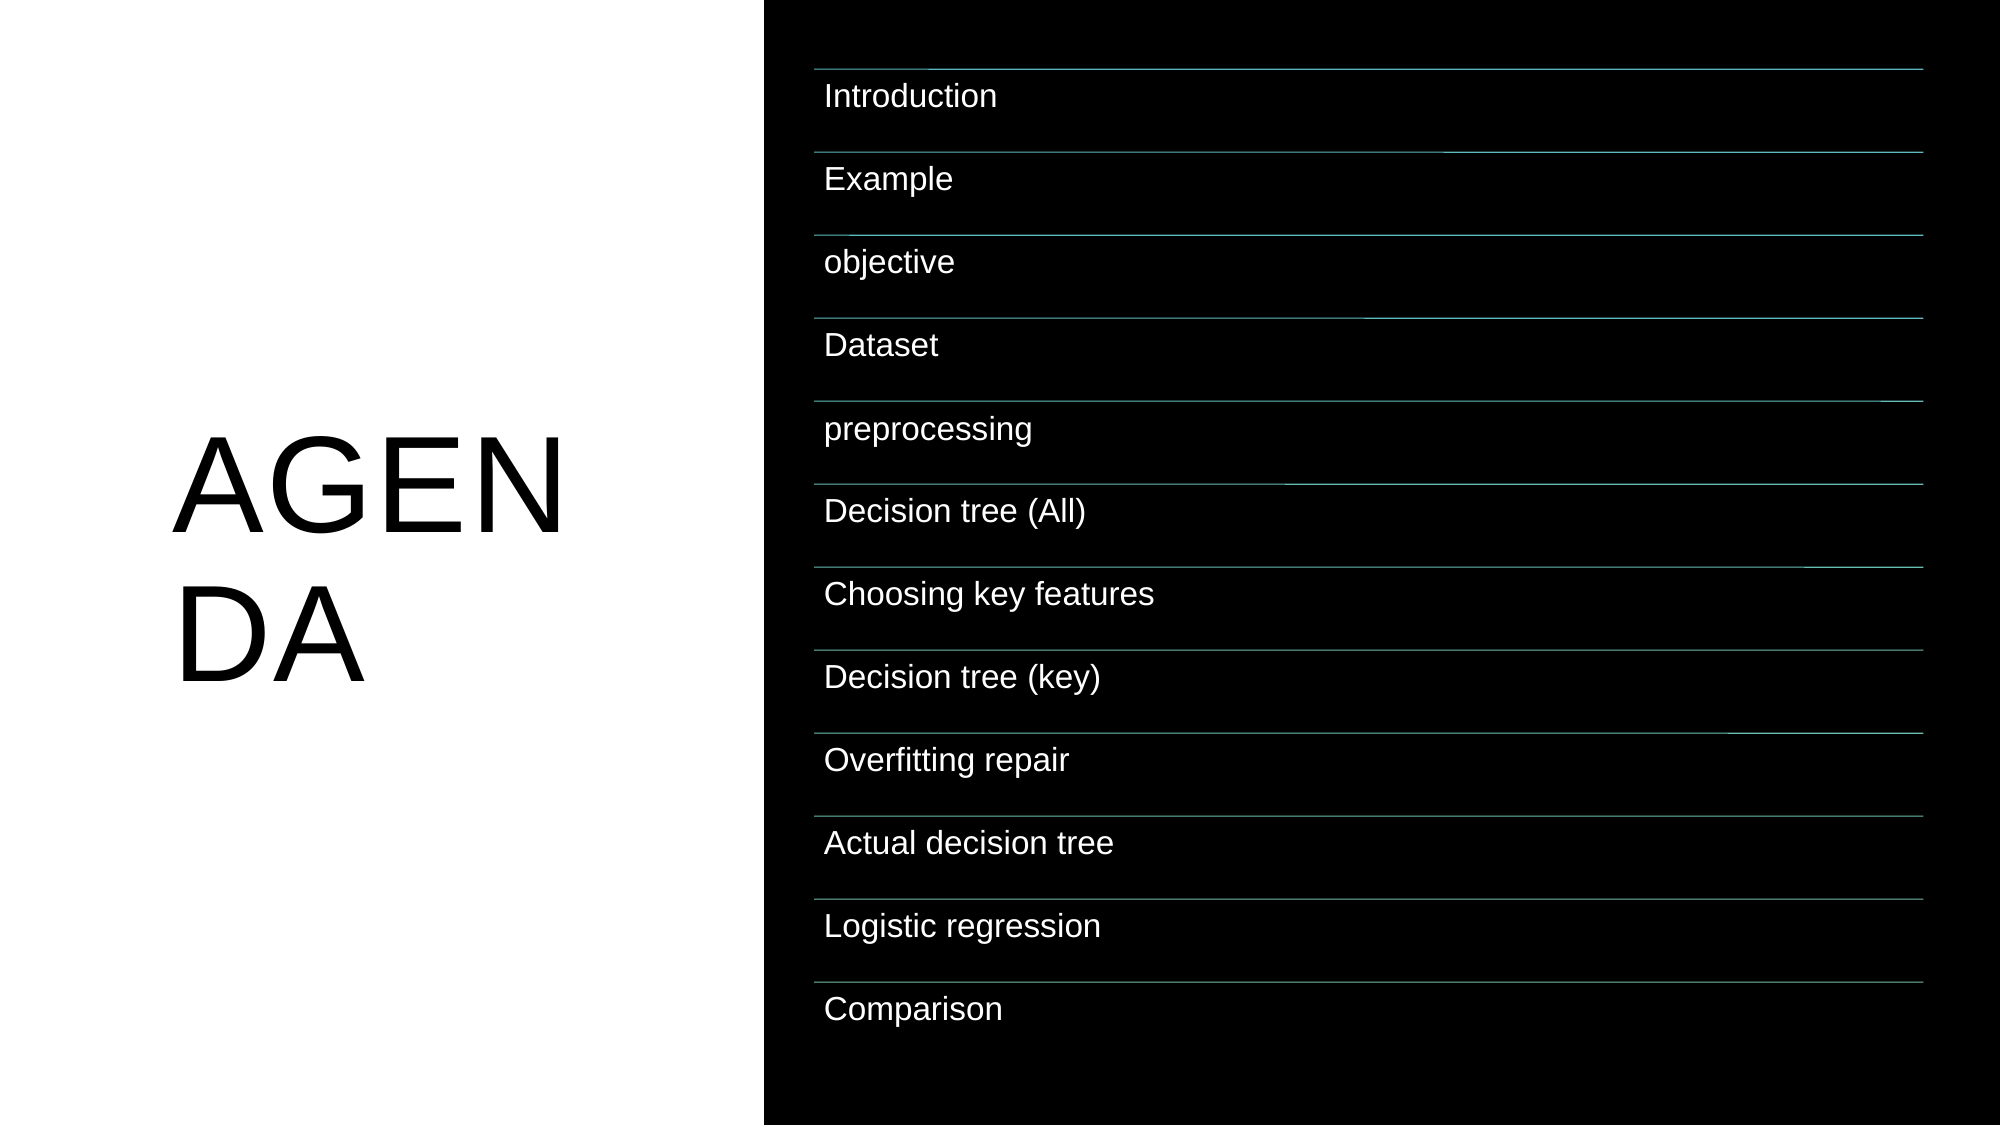

Introduction
Example
objective
Dataset
preprocessing
Decision tree (All)
Choosing key features
Decision tree (key)
Overfitting repair
Actual decision tree
Logistic regression
Comparison
# Agenda